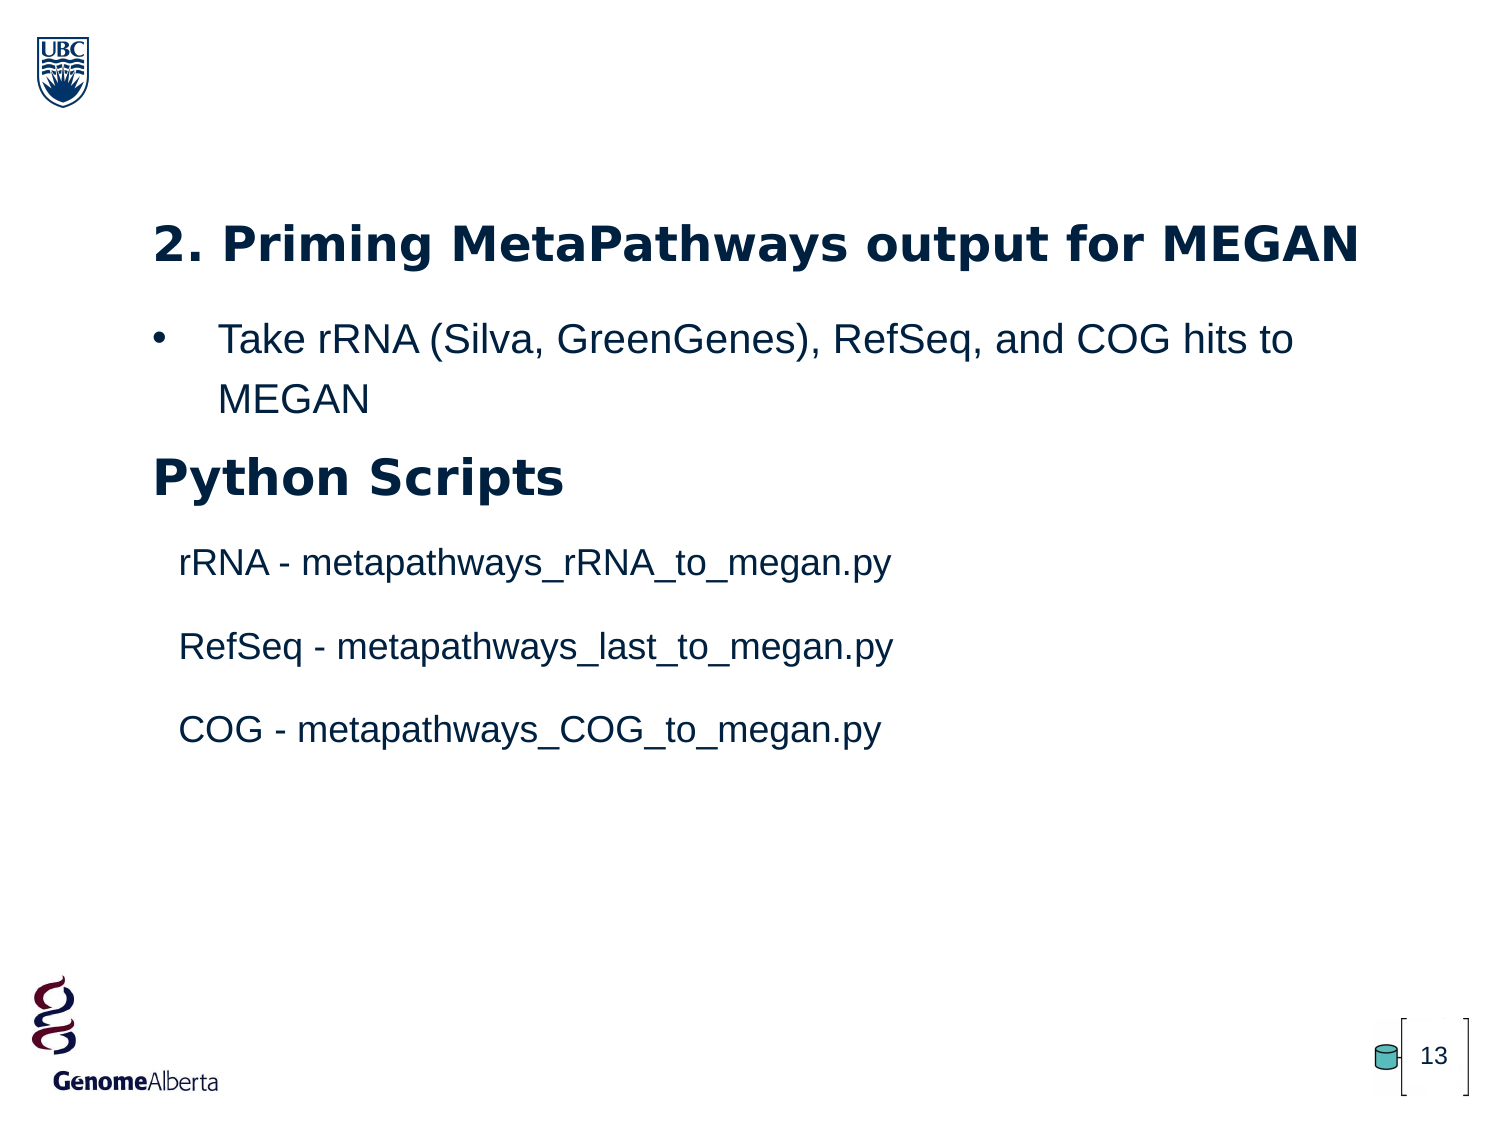

2. Priming MetaPathways output for MEGAN
Take rRNA (Silva, GreenGenes), RefSeq, and COG hits to MEGAN
Python Scripts
rRNA - metapathways_rRNA_to_megan.py
RefSeq - metapathways_last_to_megan.py
COG - metapathways_COG_to_megan.py
13